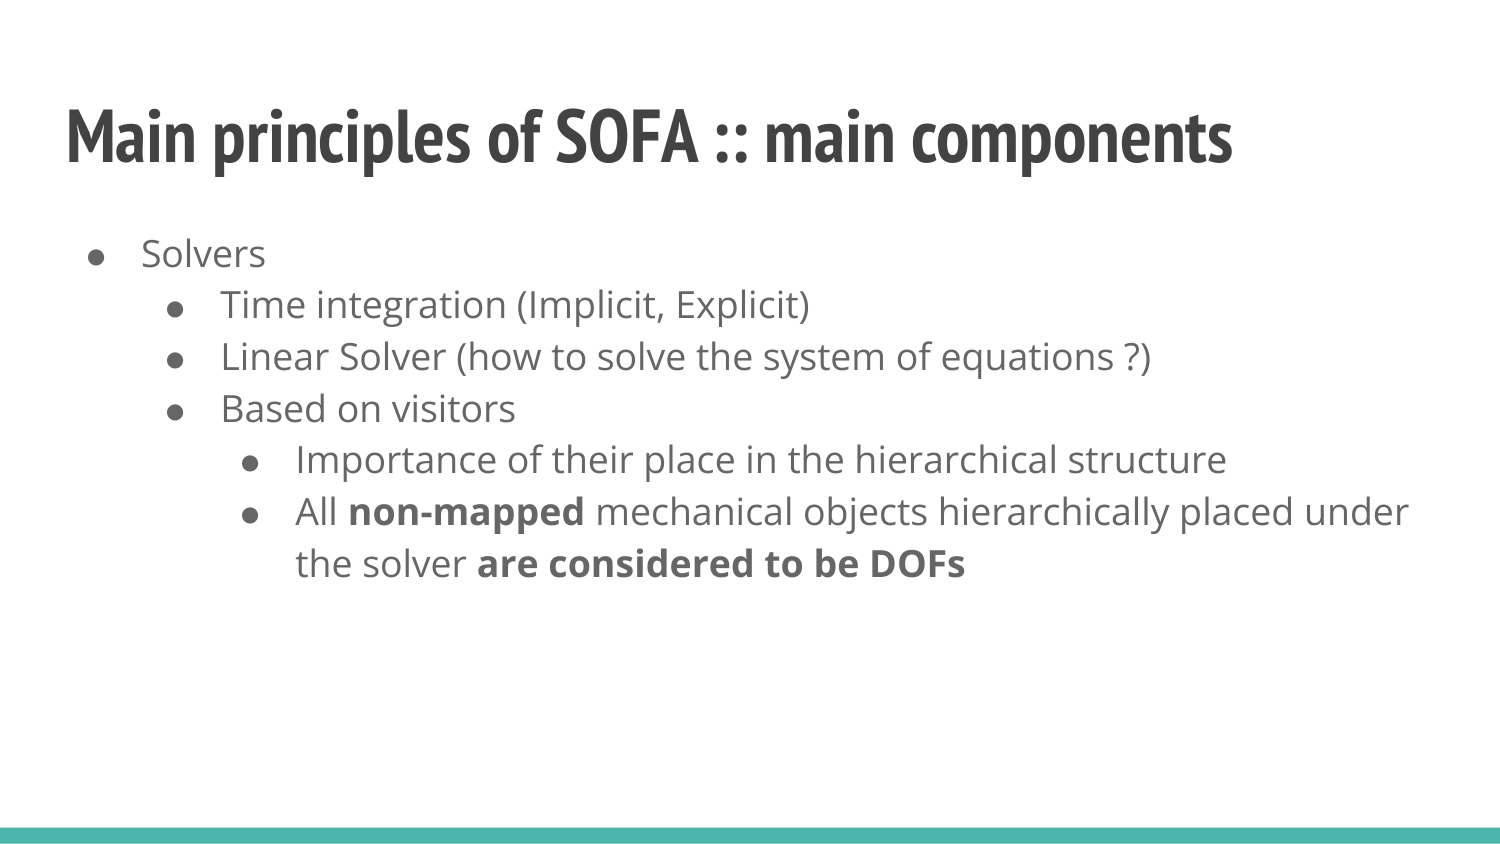

# Main principles of SOFA :: main components
Solvers
Time integration (Implicit, Explicit)
Linear Solver (how to solve the system of equations ?)
Based on visitors
Importance of their place in the hierarchical structure
All non-mapped mechanical objects hierarchically placed under the solver are considered to be DOFs